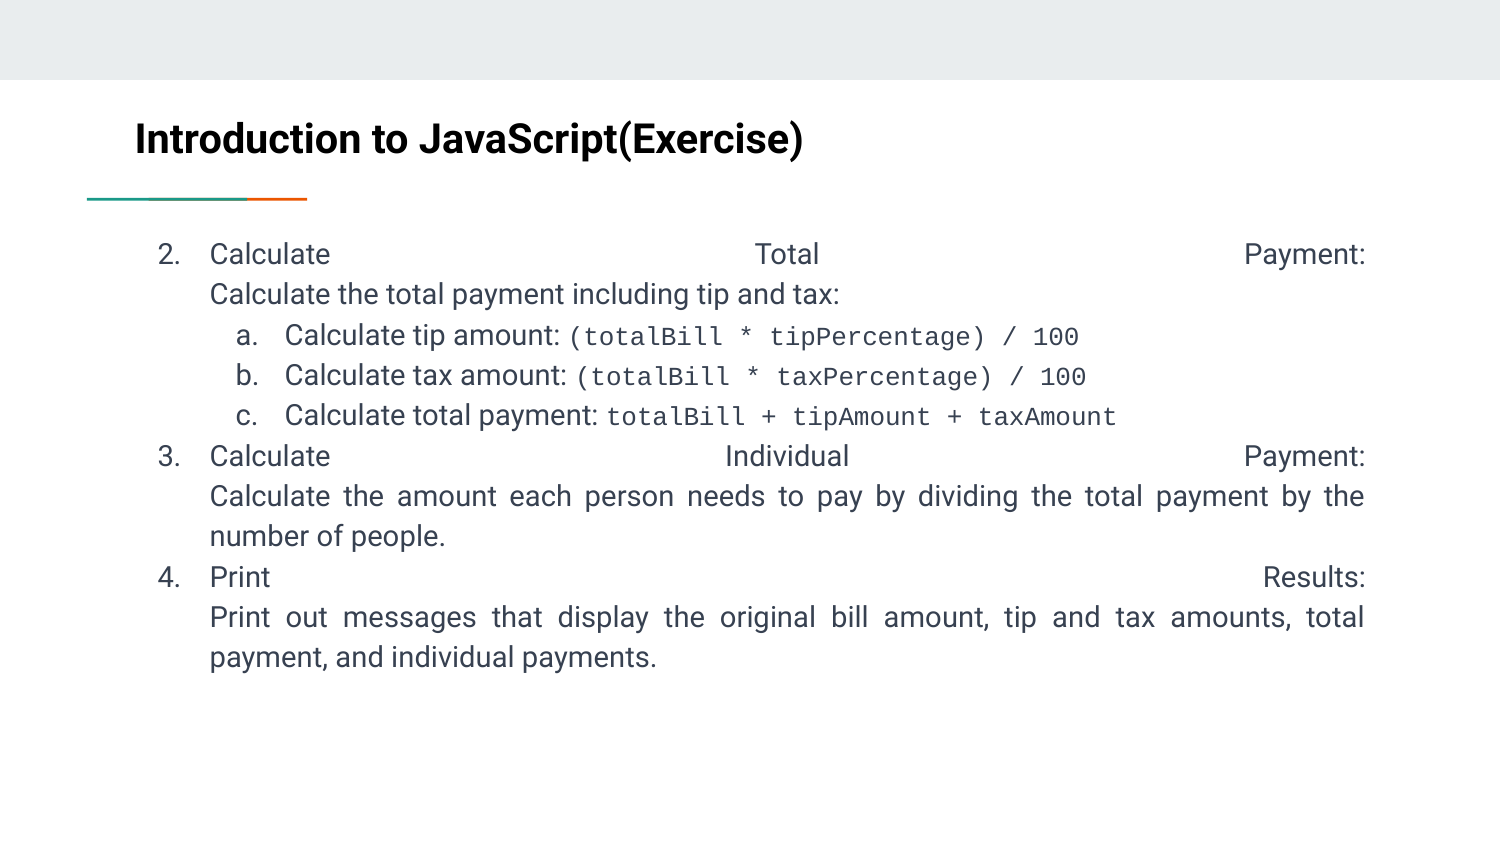

# Introduction to JavaScript(Exercise)

Calculate Total Payment:
Calculate the total payment including tip and tax:
Calculate tip amount: (totalBill * tipPercentage) / 100
Calculate tax amount: (totalBill * taxPercentage) / 100
Calculate total payment: totalBill + tipAmount + taxAmount
Calculate Individual Payment:
Calculate the amount each person needs to pay by dividing the total payment by the number of people.
Print Results:
Print out messages that display the original bill amount, tip and tax amounts, total payment, and individual payments.